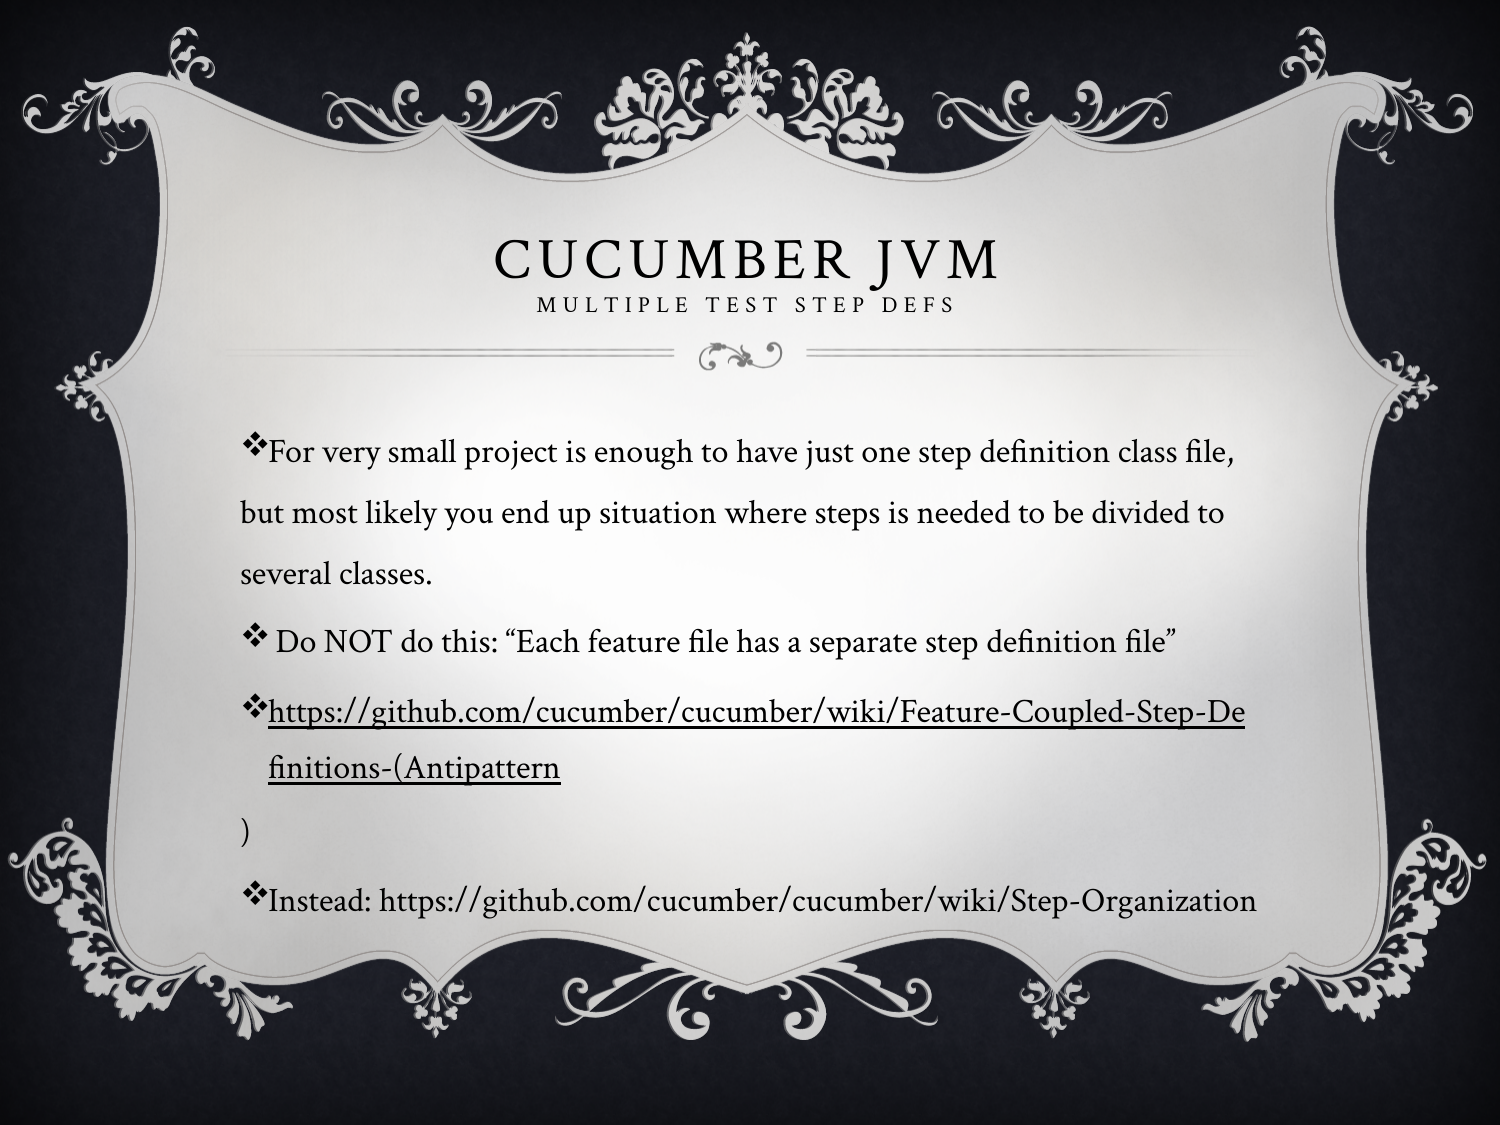

# Cucumber jvm multiple Test step defs
For very small project is enough to have just one step definition class file, but most likely you end up situation where steps is needed to be divided to several classes.
 Do NOT do this: “Each feature file has a separate step definition file”
https://github.com/cucumber/cucumber/wiki/Feature-Coupled-Step-Definitions-(Antipattern)
Instead: https://github.com/cucumber/cucumber/wiki/Step-Organization